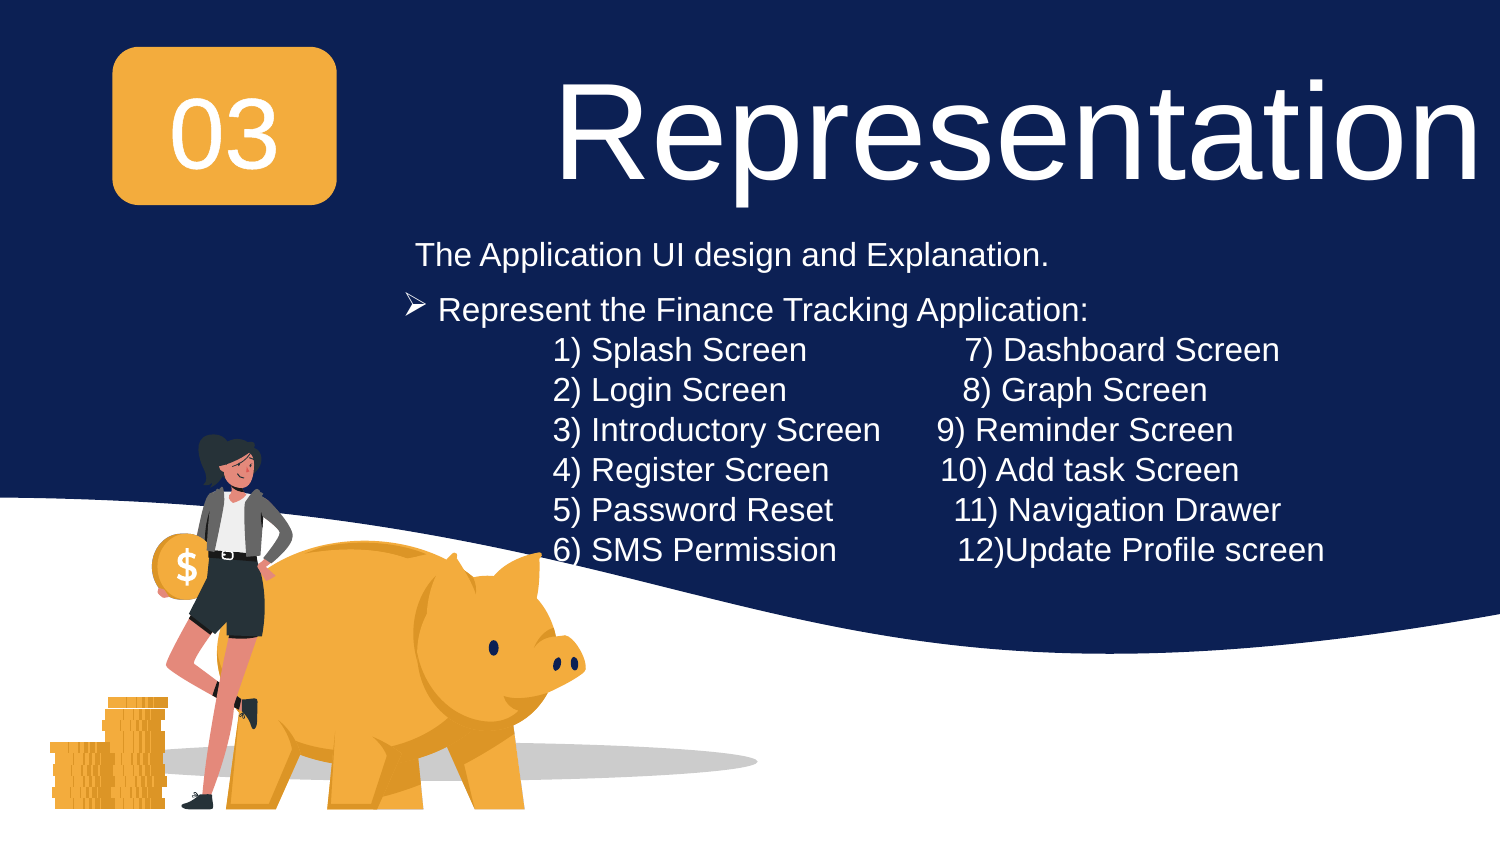

# Representation

03
The Application UI design and Explanation.
Represent the Finance Tracking Application:
	1) Splash Screen                 7) Dashboard Screen
	2) Login Screen                   8) Graph Screen
	3) Introductory Screen      9) Reminder Screen
	4) Register Screen            10) Add task Screen
	5) Password Reset             11) Navigation Drawer
	6) SMS Permission             12)Update Profile screen